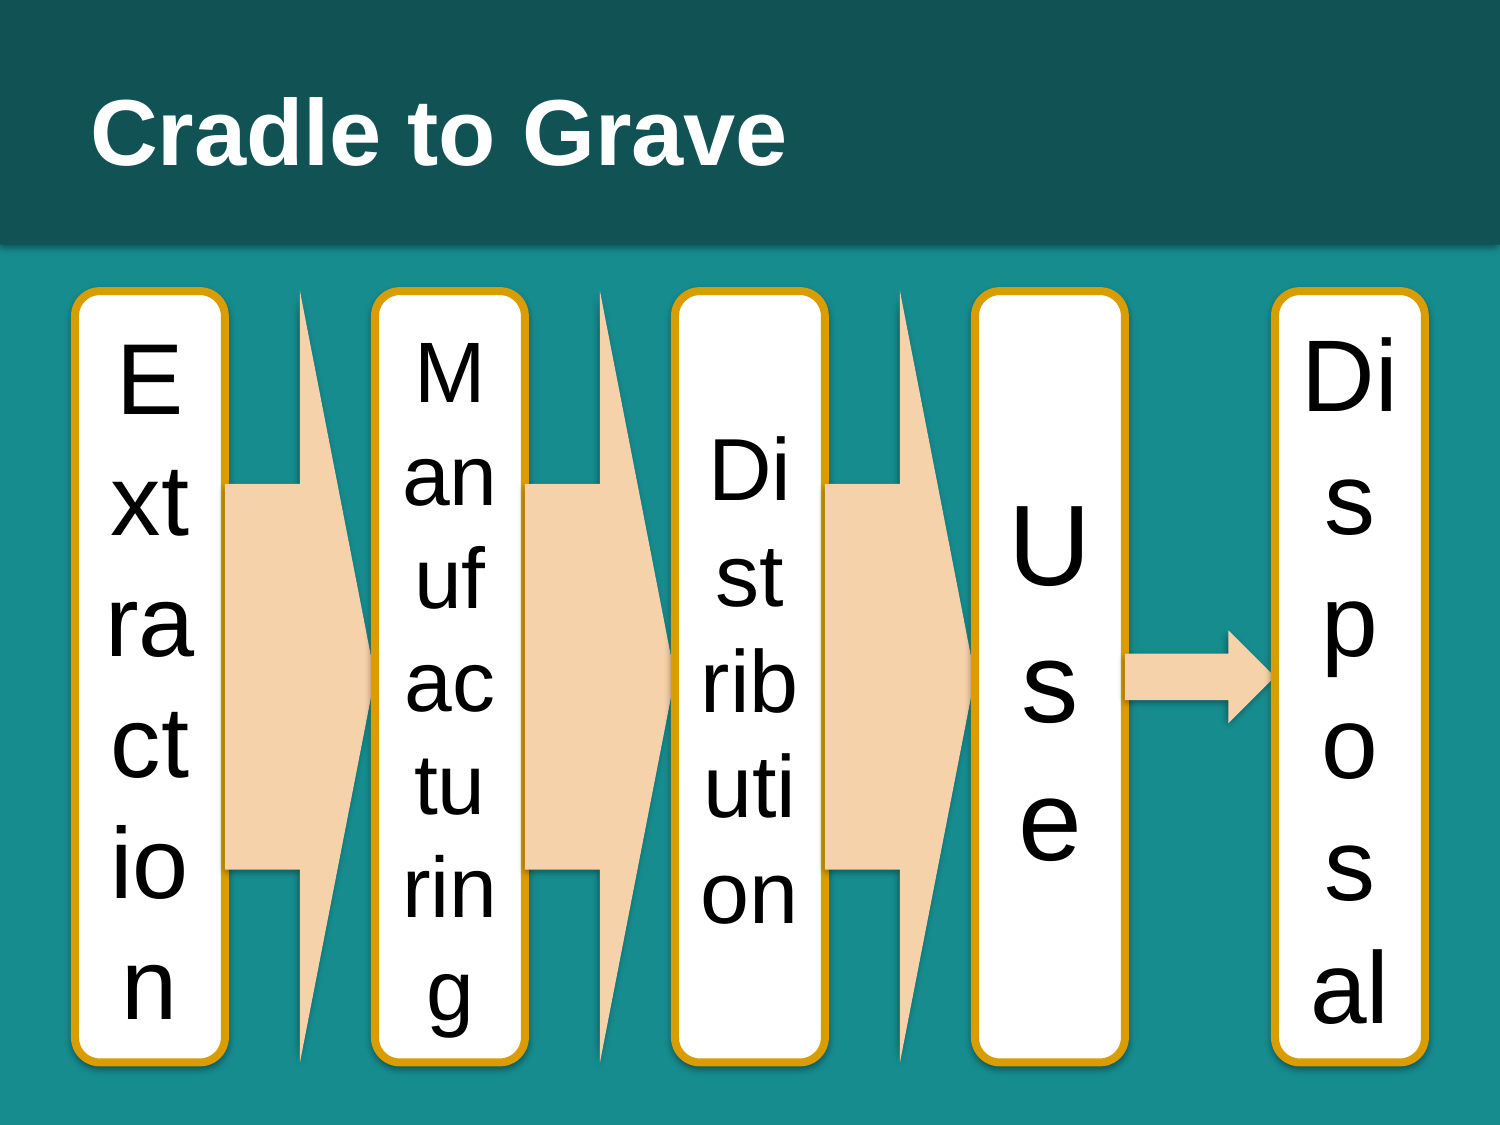

# Cradle to Grave
Extraction
Manufacturing
Distribution
Use
Disposal